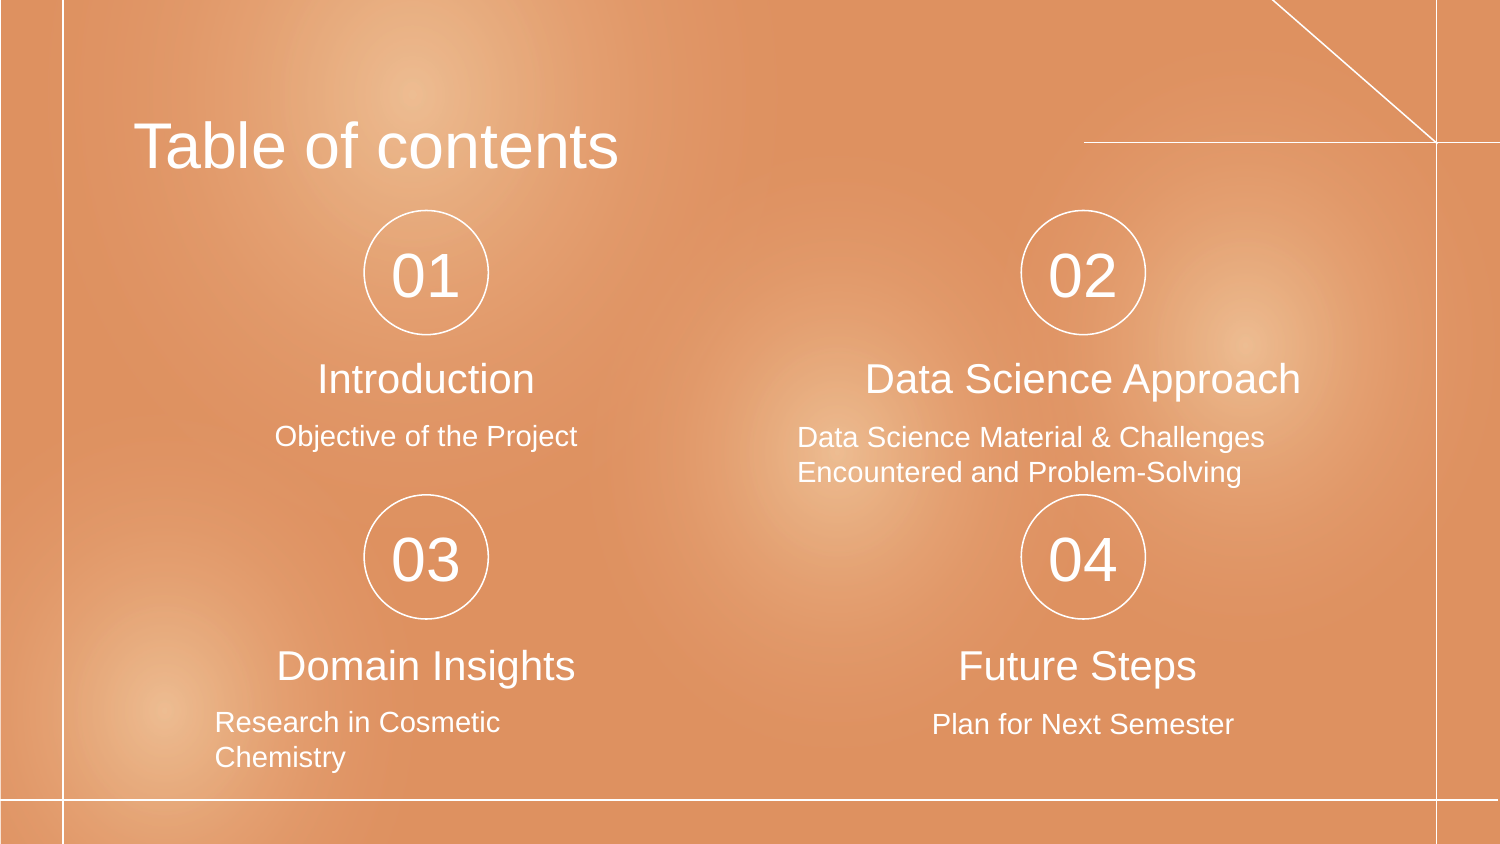

Table of contents

01
02
# Introduction
Data Science Approach
Objective of the Project
Data Science Material & Challenges Encountered and Problem-Solving

04
03
Domain Insights
Future Steps
Research in Cosmetic Chemistry
Plan for Next Semester